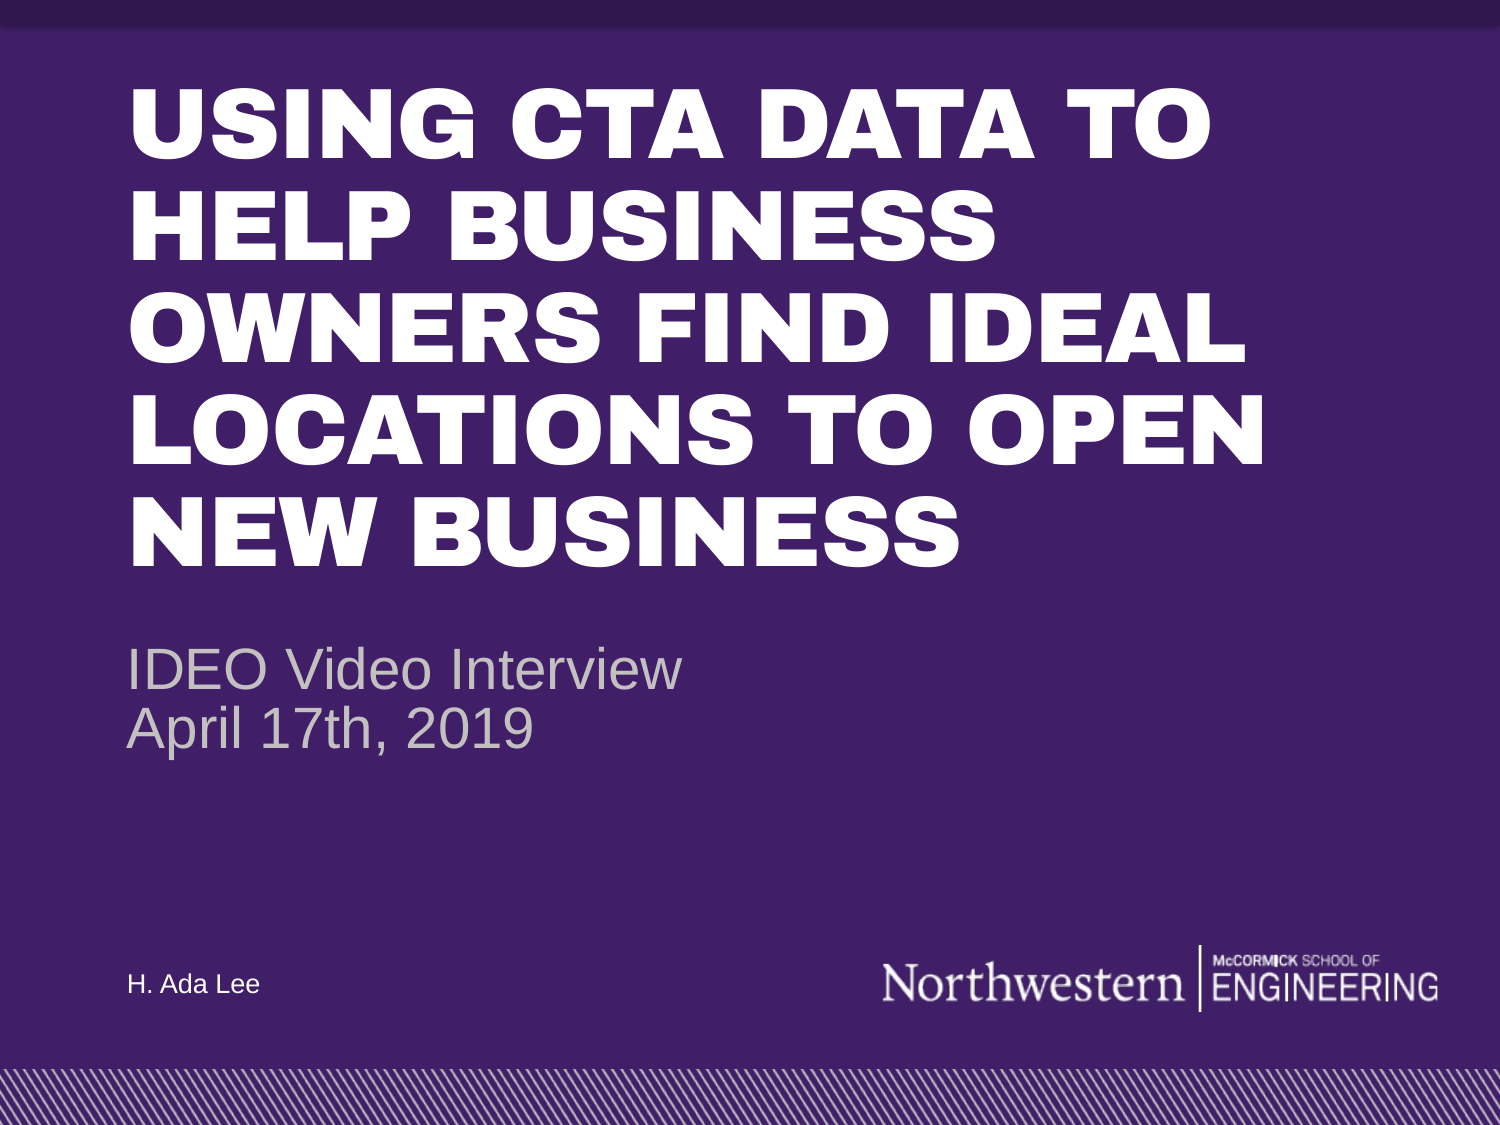

# Using CTA data to help business owners find ideal locations to open new business
IDEO Video Interview
April 17th, 2019
H. Ada Lee